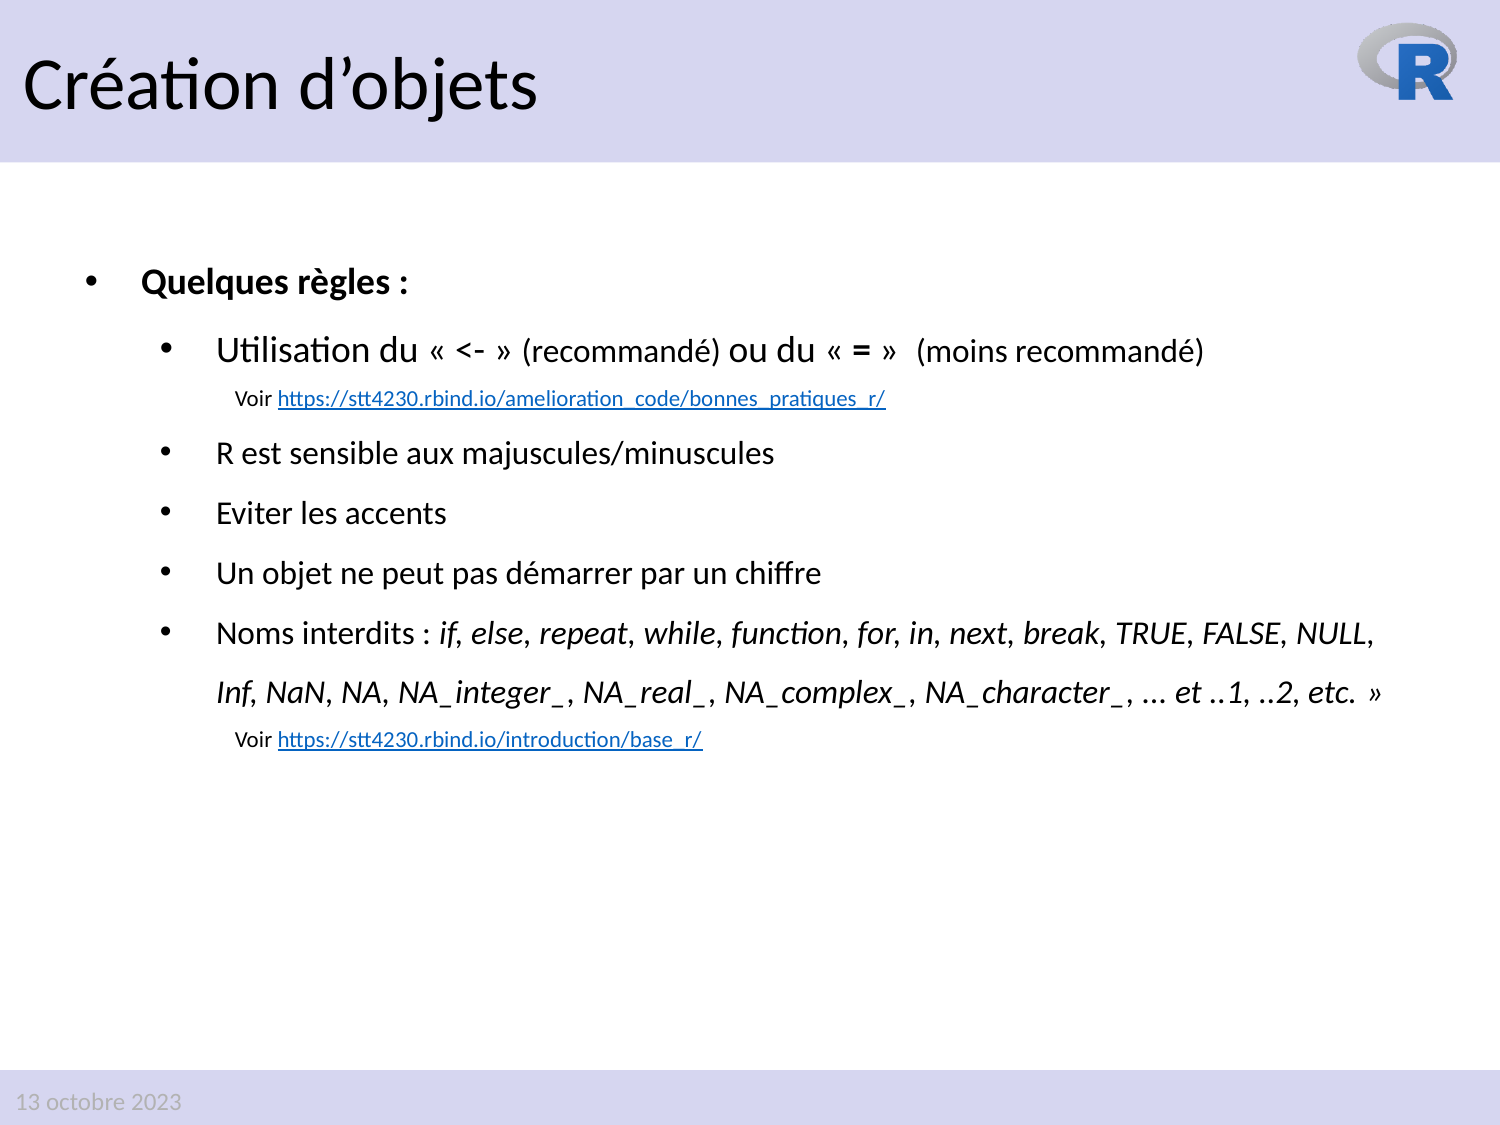

Création d’objets
Quelques règles :
Utilisation du « <- » (recommandé) ou du « = »  (moins recommandé)
Voir https://stt4230.rbind.io/amelioration_code/bonnes_pratiques_r/
R est sensible aux majuscules/minuscules
Eviter les accents
Un objet ne peut pas démarrer par un chiffre
Noms interdits : if, else, repeat, while, function, for, in, next, break, TRUE, FALSE, NULL, Inf, NaN, NA, NA_integer_, NA_real_, NA_complex_, NA_character_, ... et ..1, ..2, etc. »
Voir https://stt4230.rbind.io/introduction/base_r/

13 octobre 2023
24